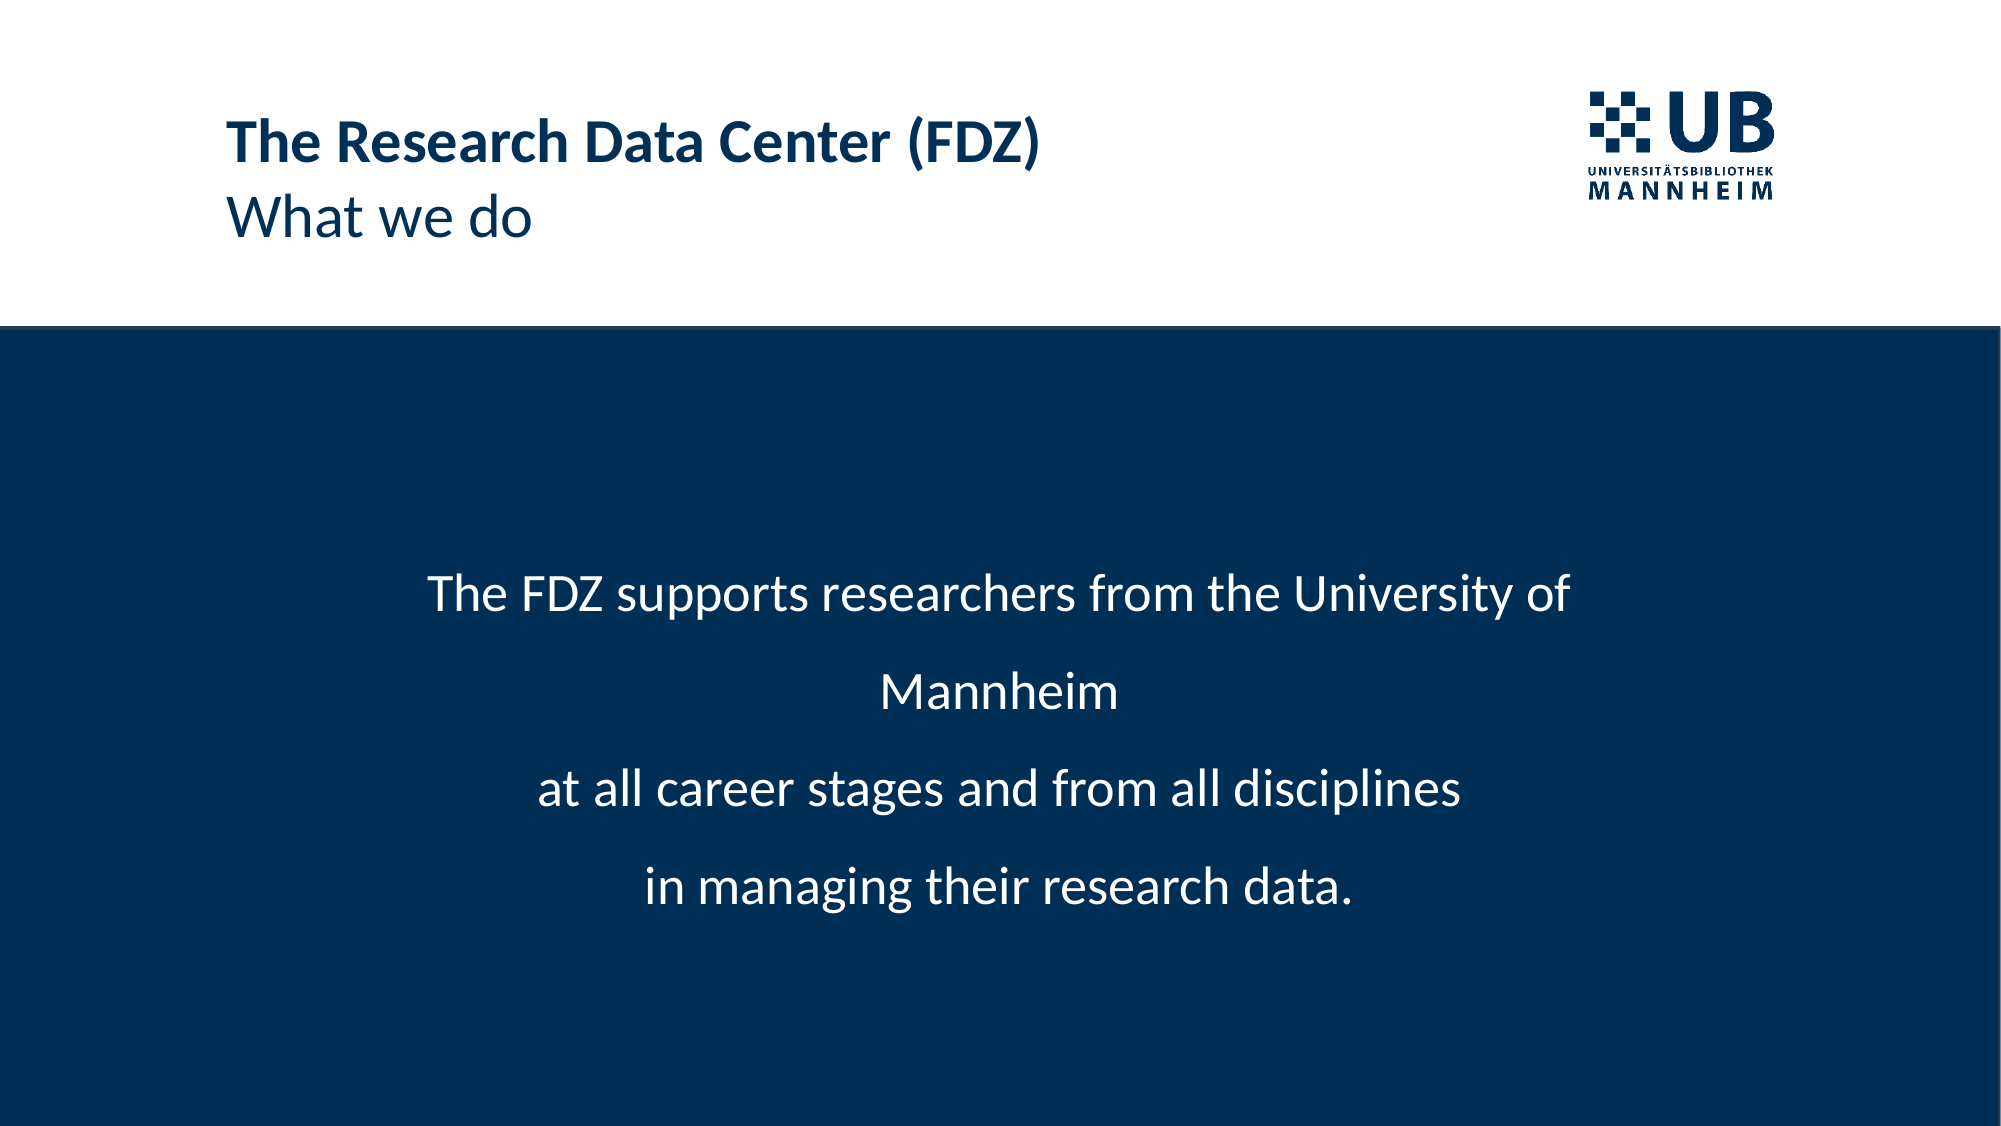

# The Research Data Center (FDZ) What we do

The FDZ supports researchers from the University of Mannheim
at all career stages and from all disciplines
in managing their research data.

Beispiel-Fußzeile
TT.MM.JJJJ
3